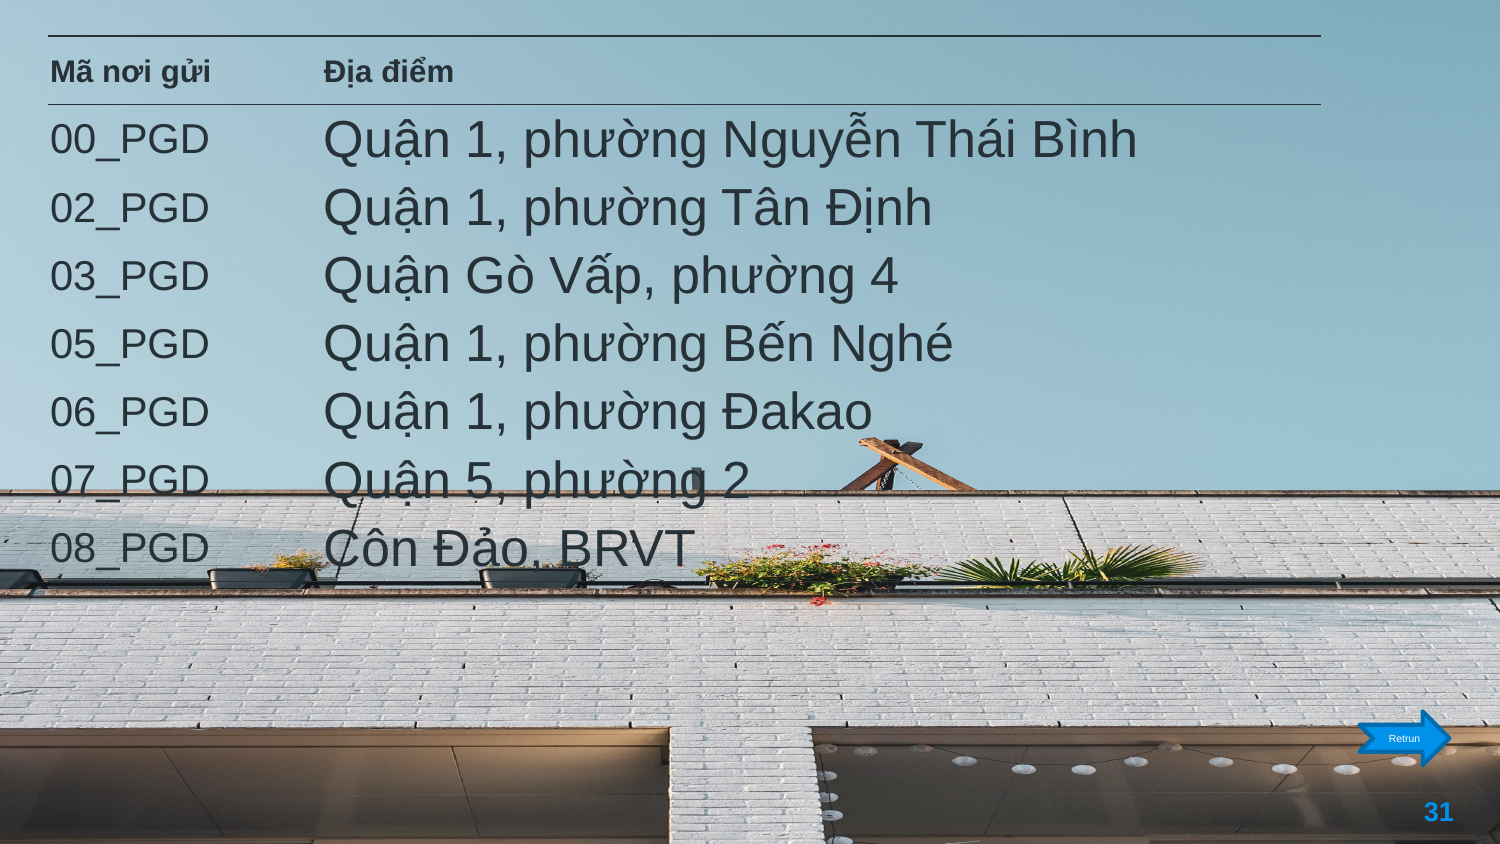

| Mã nơi gửi | Địa điểm |
| --- | --- |
| 00\_PGD | Quận 1, phường Nguyễn Thái Bình |
| 02\_PGD | Quận 1, phường Tân Định |
| 03\_PGD | Quận Gò Vấp, phường 4 |
| 05\_PGD | Quận 1, phường Bến Nghé |
| 06\_PGD | Quận 1, phường Đakao |
| 07\_PGD | Quận 5, phường 2 |
| 08\_PGD | Côn Đảo, BRVT |
Retrun
31